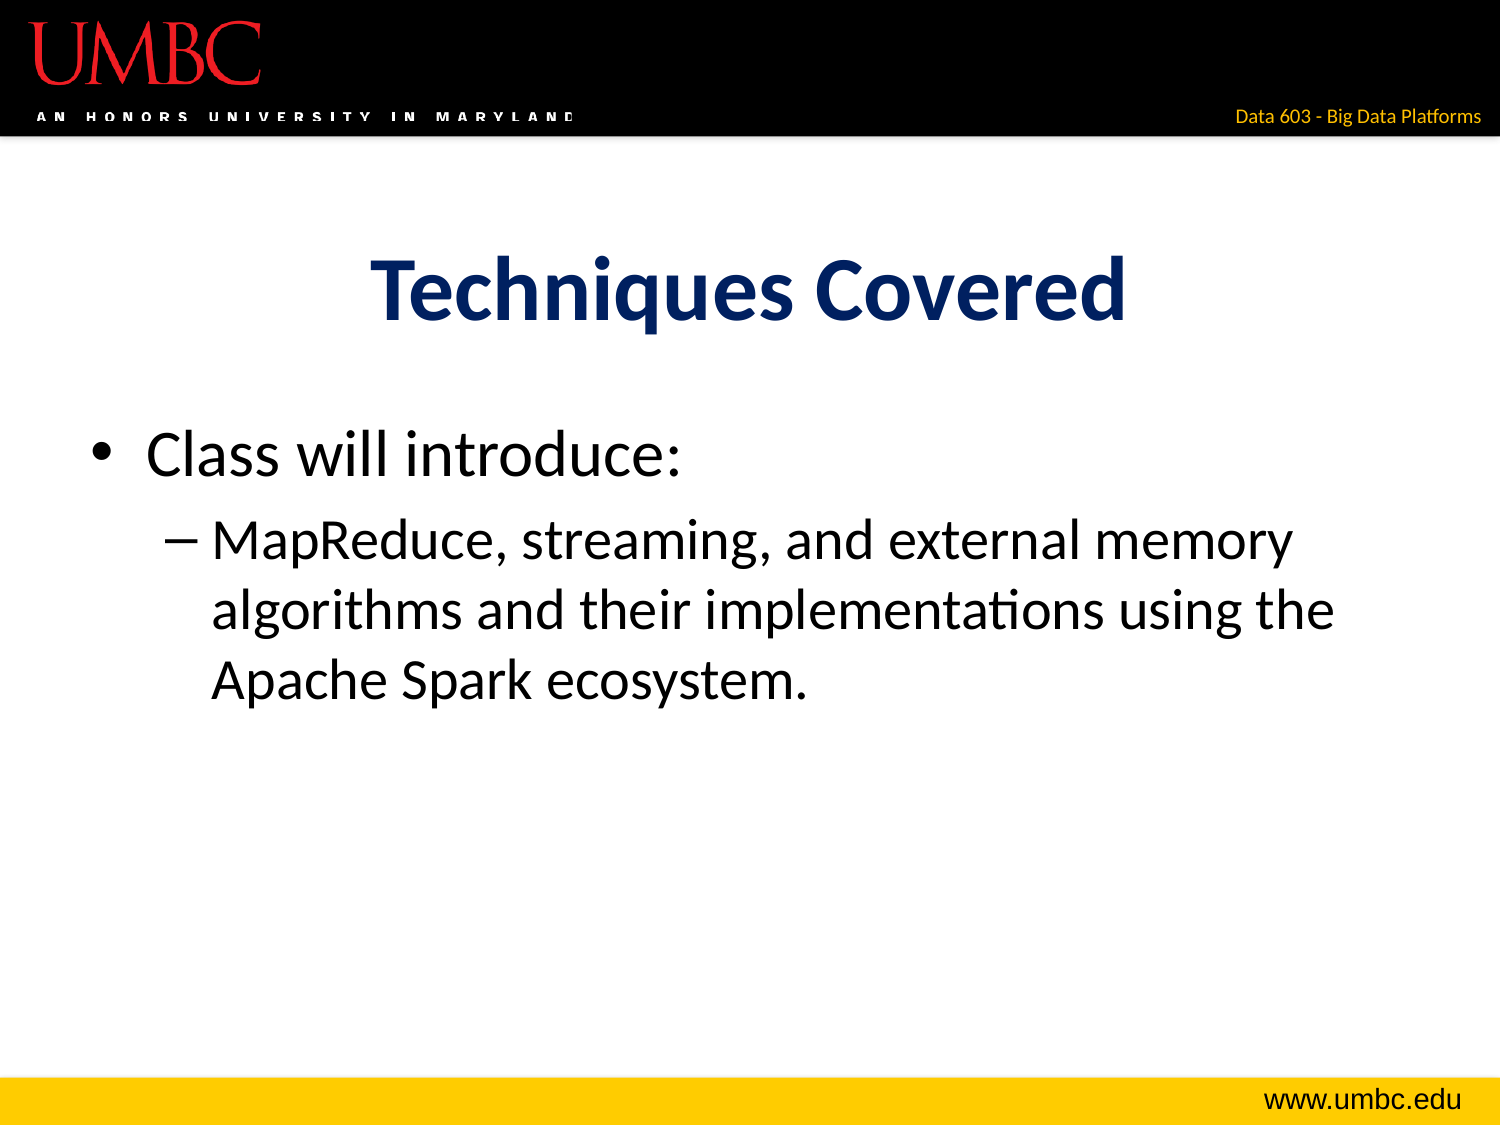

# Techniques Covered
Class will introduce:
MapReduce, streaming, and external memory algorithms and their implementations using the Apache Spark ecosystem.